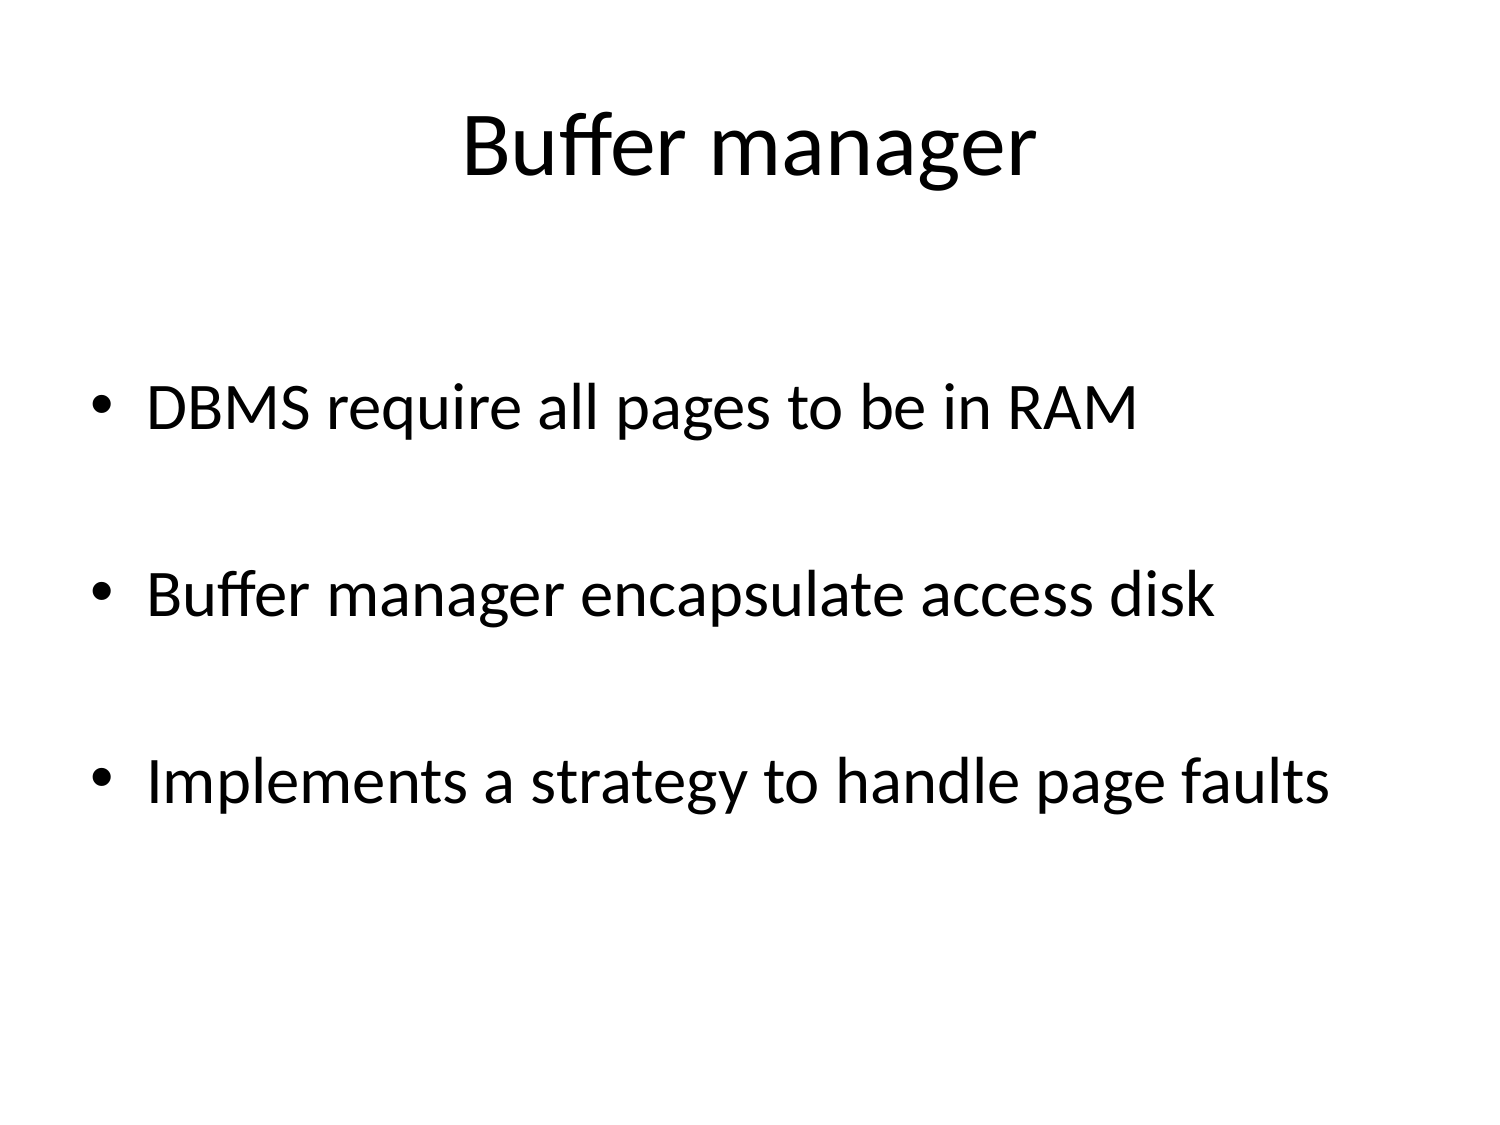

# Buffer manager

DBMS require all pages to be in RAM

Buffer manager encapsulate access disk

Implements a strategy to handle page faults